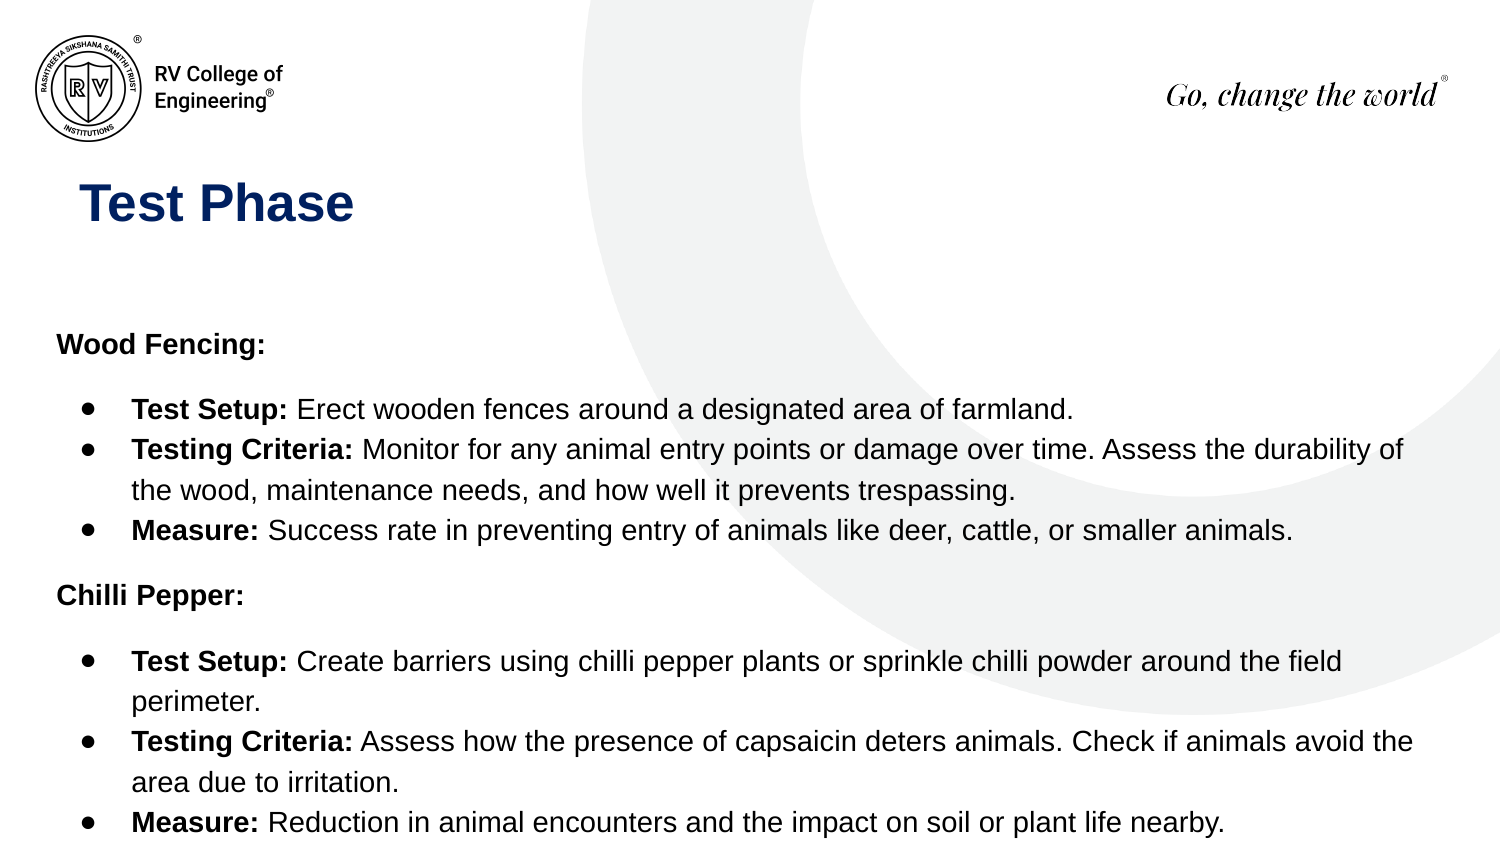

# Test Phase
Wood Fencing:
Test Setup: Erect wooden fences around a designated area of farmland.
Testing Criteria: Monitor for any animal entry points or damage over time. Assess the durability of the wood, maintenance needs, and how well it prevents trespassing.
Measure: Success rate in preventing entry of animals like deer, cattle, or smaller animals.
Chilli Pepper:
Test Setup: Create barriers using chilli pepper plants or sprinkle chilli powder around the field perimeter.
Testing Criteria: Assess how the presence of capsaicin deters animals. Check if animals avoid the area due to irritation.
Measure: Reduction in animal encounters and the impact on soil or plant life nearby.